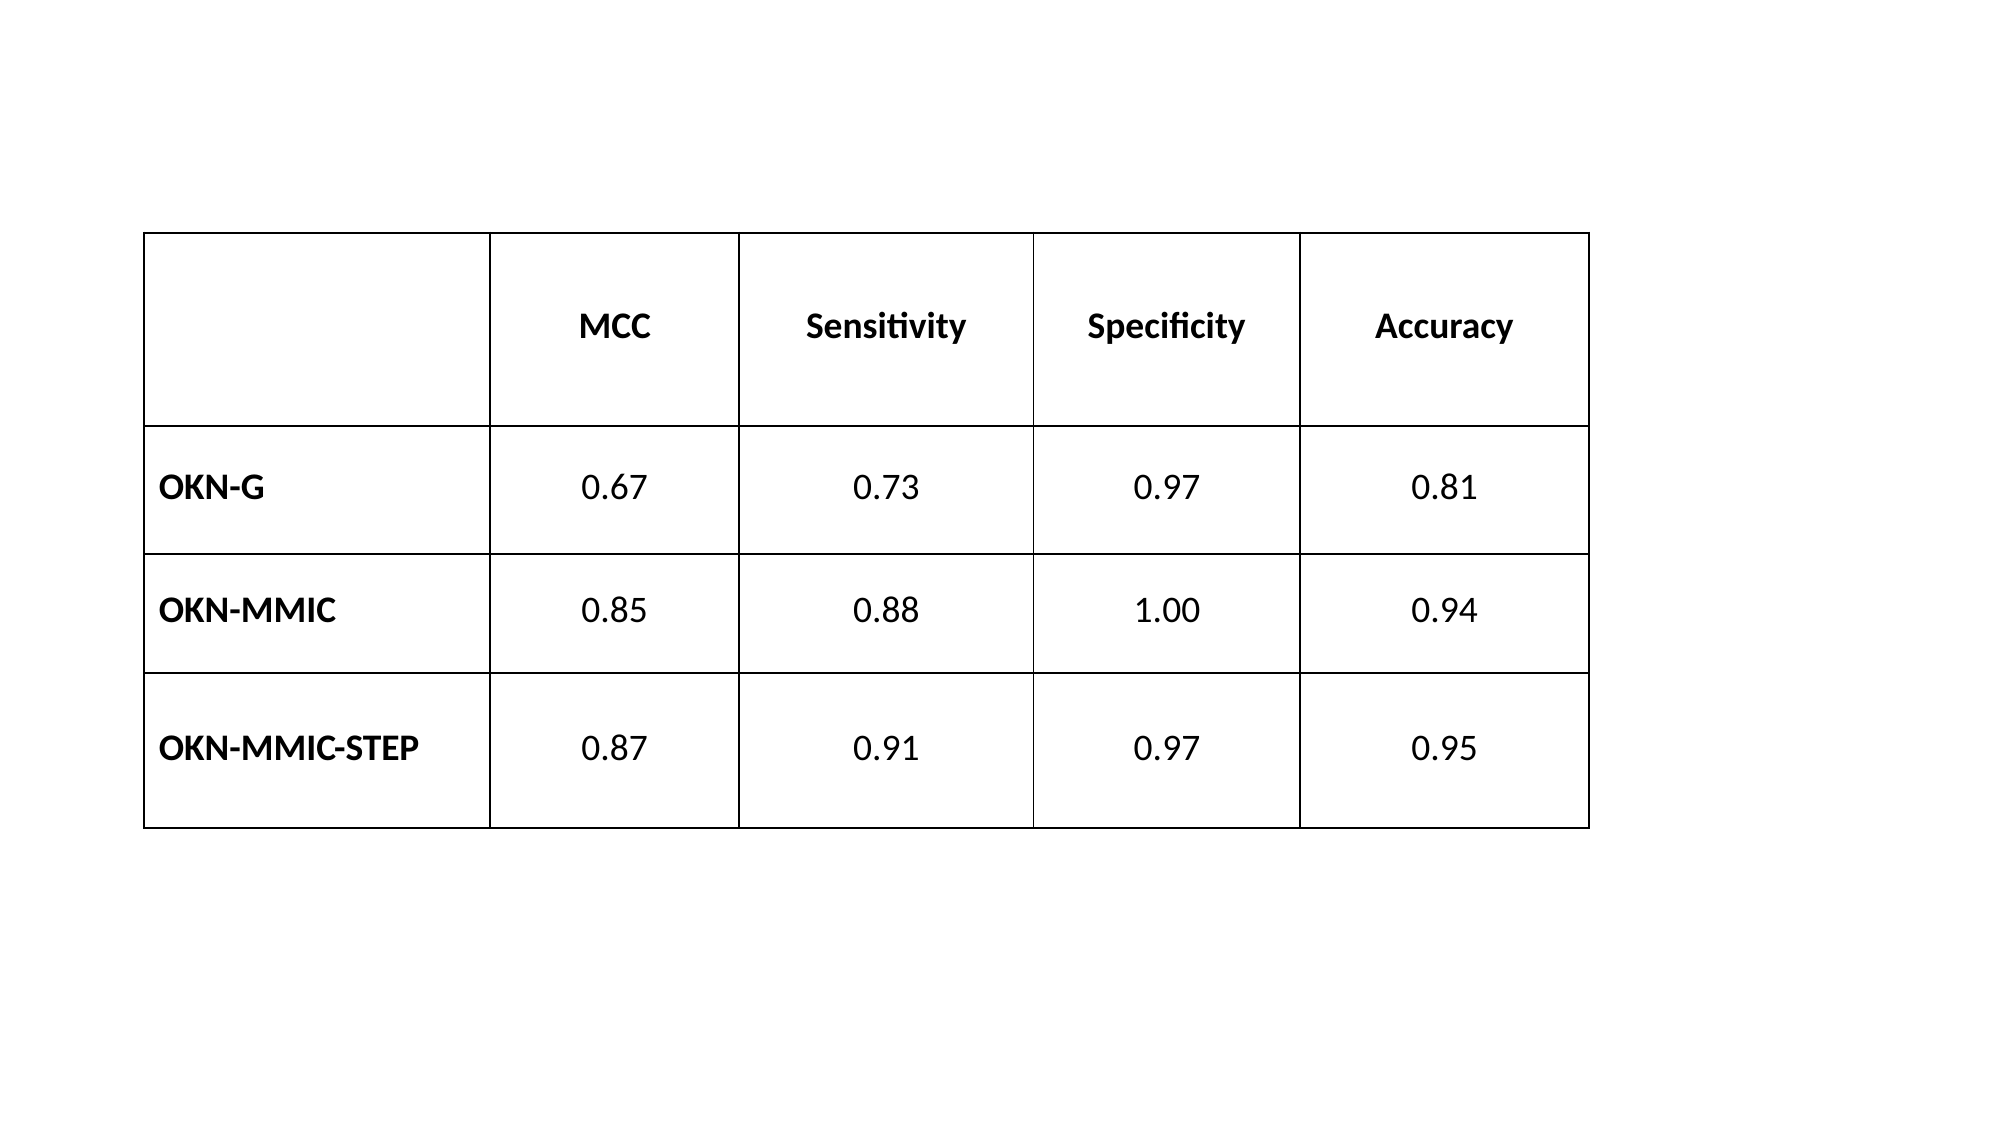

|  | MCC | Sensitivity | Specificity | Accuracy |
| --- | --- | --- | --- | --- |
| OKN-G | 0.67 | 0.73 | 0.97 | 0.81 |
| OKN-MMIC | 0.85 | 0.88 | 1.00 | 0.94 |
| OKN-MMIC-STEP | 0.87 | 0.91 | 0.97 | 0.95 |